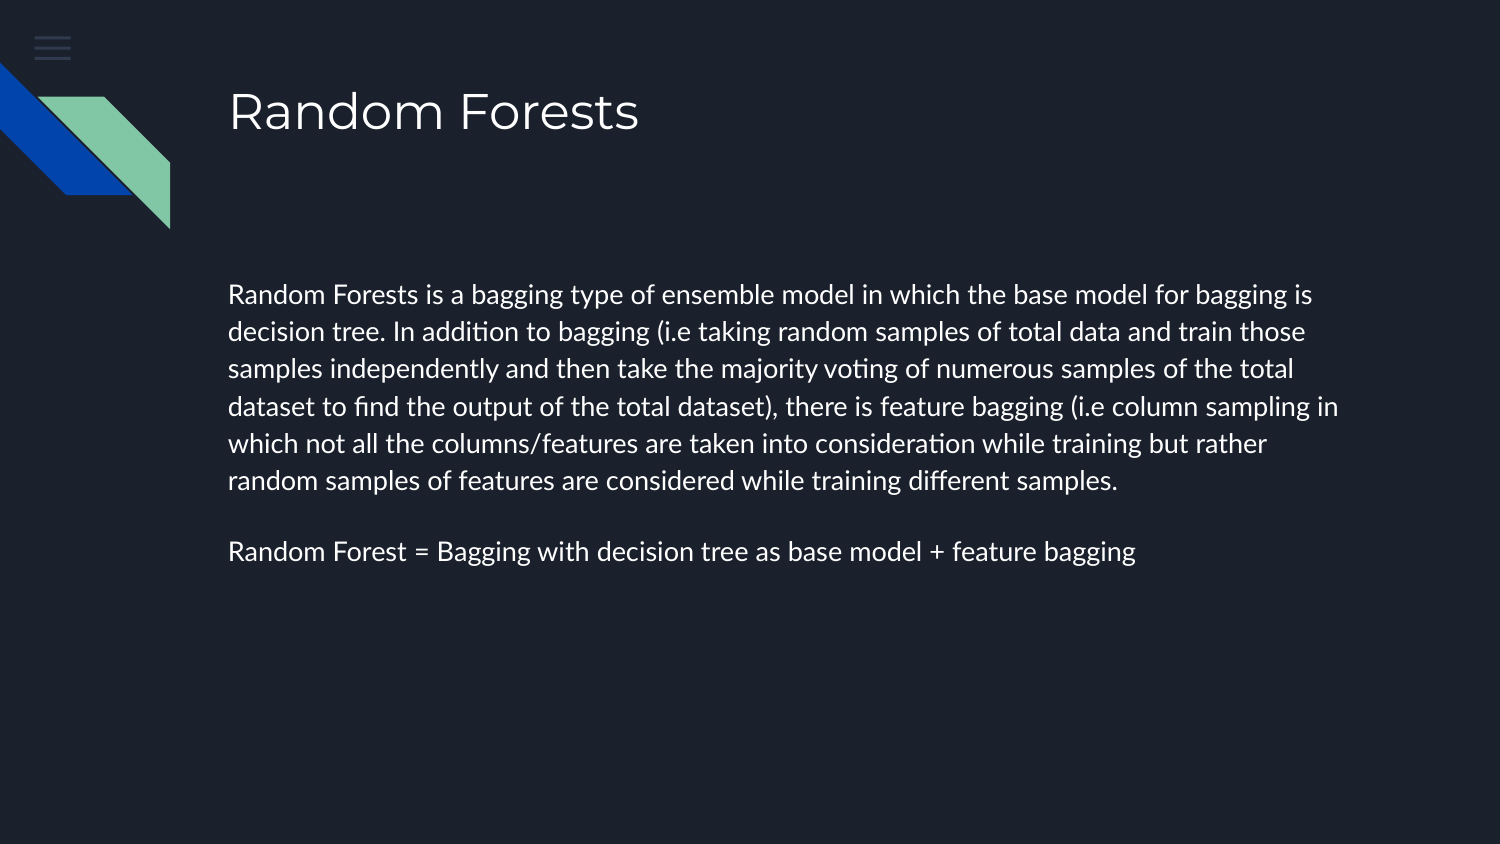

# Random Forests
Random Forests is a bagging type of ensemble model in which the base model for bagging is decision tree. In addition to bagging (i.e taking random samples of total data and train those samples independently and then take the majority voting of numerous samples of the total dataset to ﬁnd the output of the total dataset), there is feature bagging (i.e column sampling in which not all the columns/features are taken into consideration while training but rather random samples of features are considered while training diﬀerent samples.
Random Forest = Bagging with decision tree as base model + feature bagging